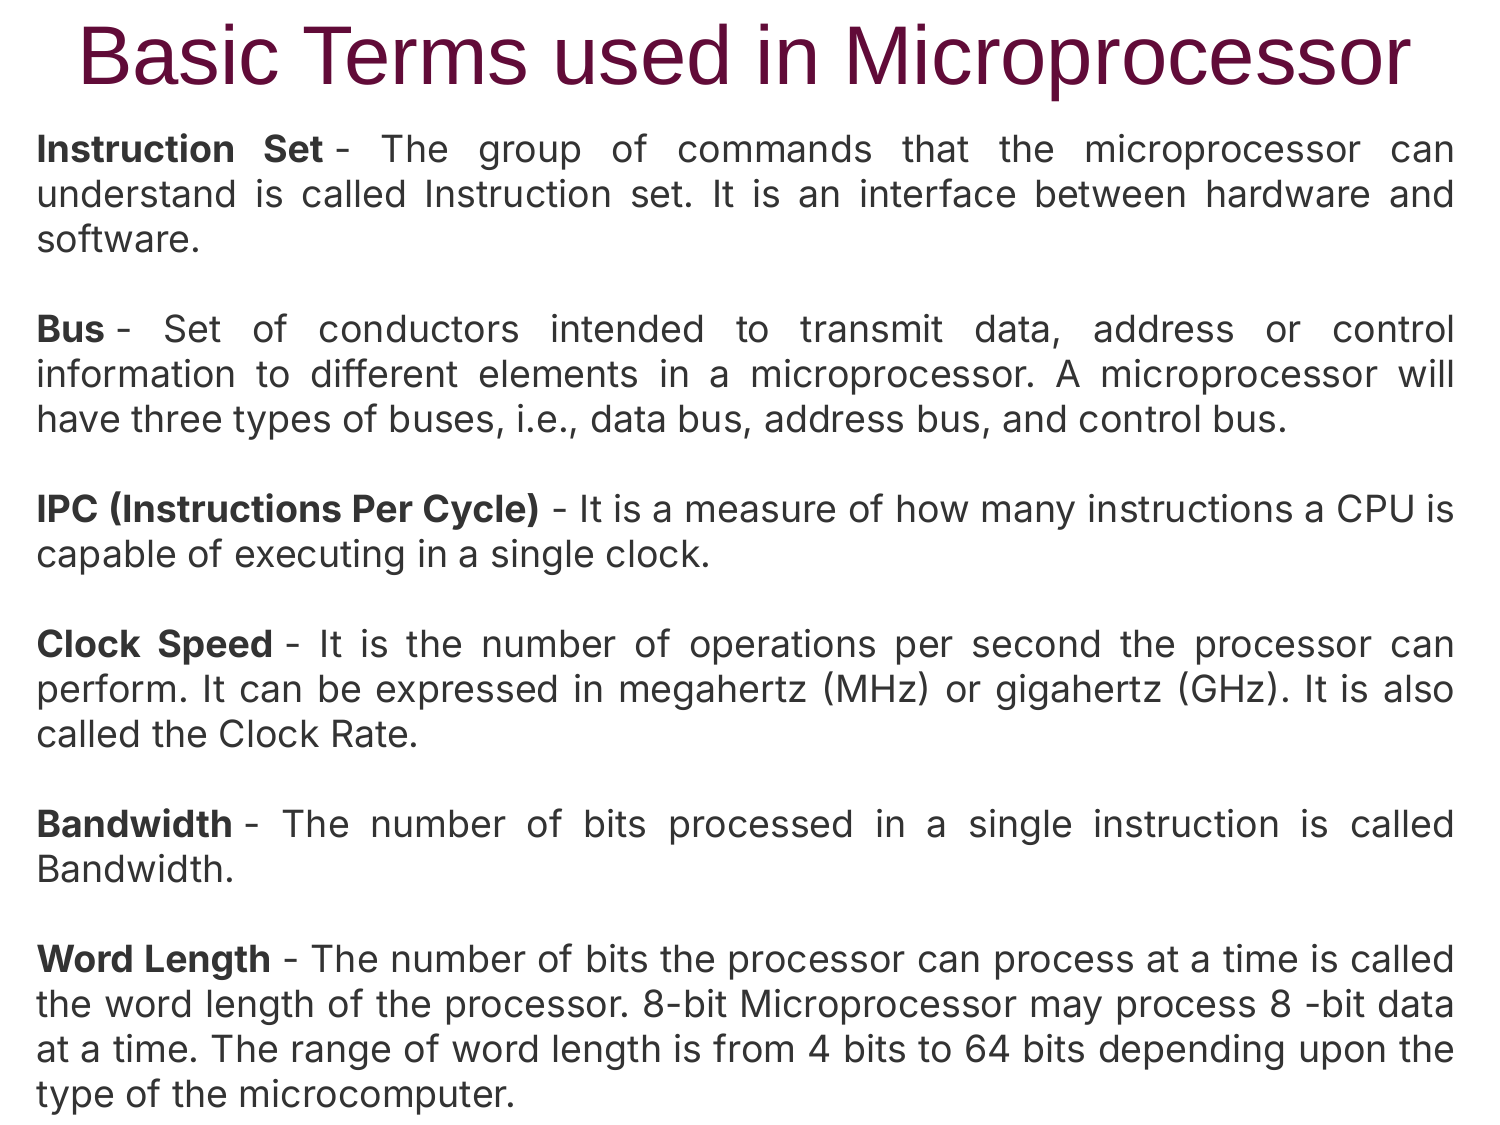

# Basic Terms used in Microprocessor
Instruction Set - The group of commands that the microprocessor can understand is called Instruction set. It is an interface between hardware and software.

Bus - Set of conductors intended to transmit data, address or control information to different elements in a microprocessor. A microprocessor will have three types of buses, i.e., data bus, address bus, and control bus.

IPC (Instructions Per Cycle) - It is a measure of how many instructions a CPU is capable of executing in a single clock.

Clock Speed - It is the number of operations per second the processor can perform. It can be expressed in megahertz (MHz) or gigahertz (GHz). It is also called the Clock Rate.

Bandwidth - The number of bits processed in a single instruction is called Bandwidth.

Word Length - The number of bits the processor can process at a time is called the word length of the processor. 8-bit Microprocessor may process 8 -bit data at a time. The range of word length is from 4 bits to 64 bits depending upon the type of the microcomputer.

Data Types - The microprocessor supports multiple data type formats like binary, ASCII, signed and unsigned numbers.